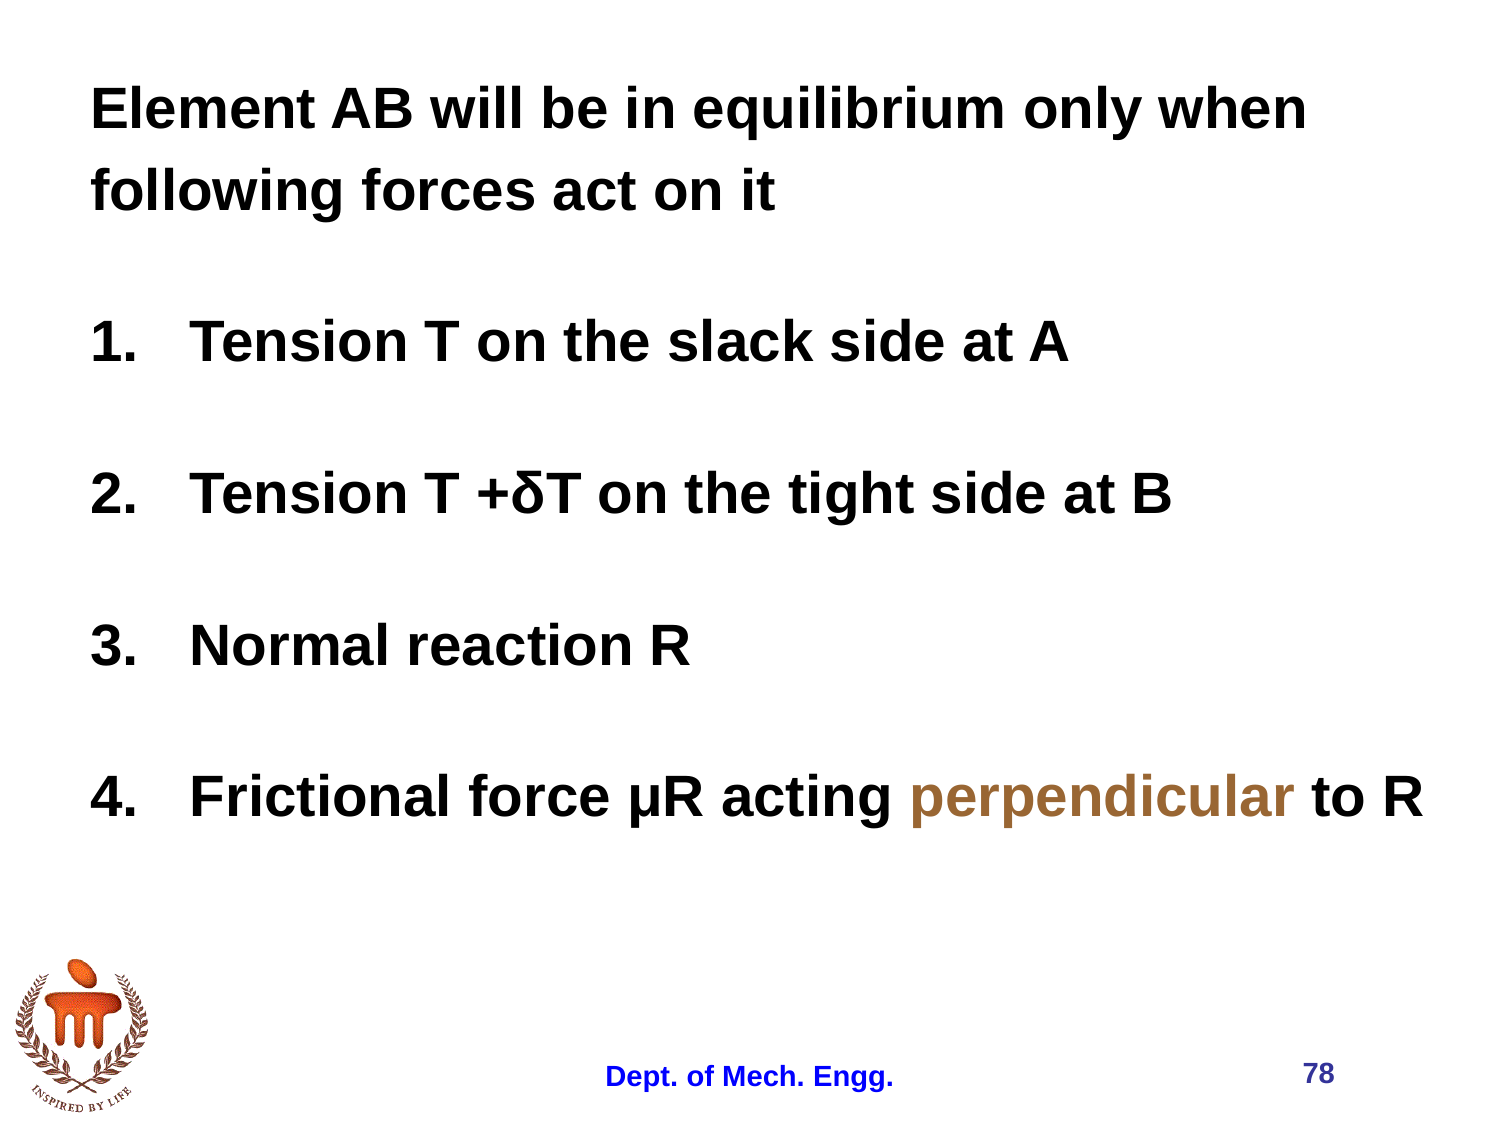

Element AB will be in equilibrium only when
following forces act on it
Tension T on the slack side at A
Tension T +δT on the tight side at B
Normal reaction R
Frictional force μR acting perpendicular to R
78
Dept. of Mech. Engg.